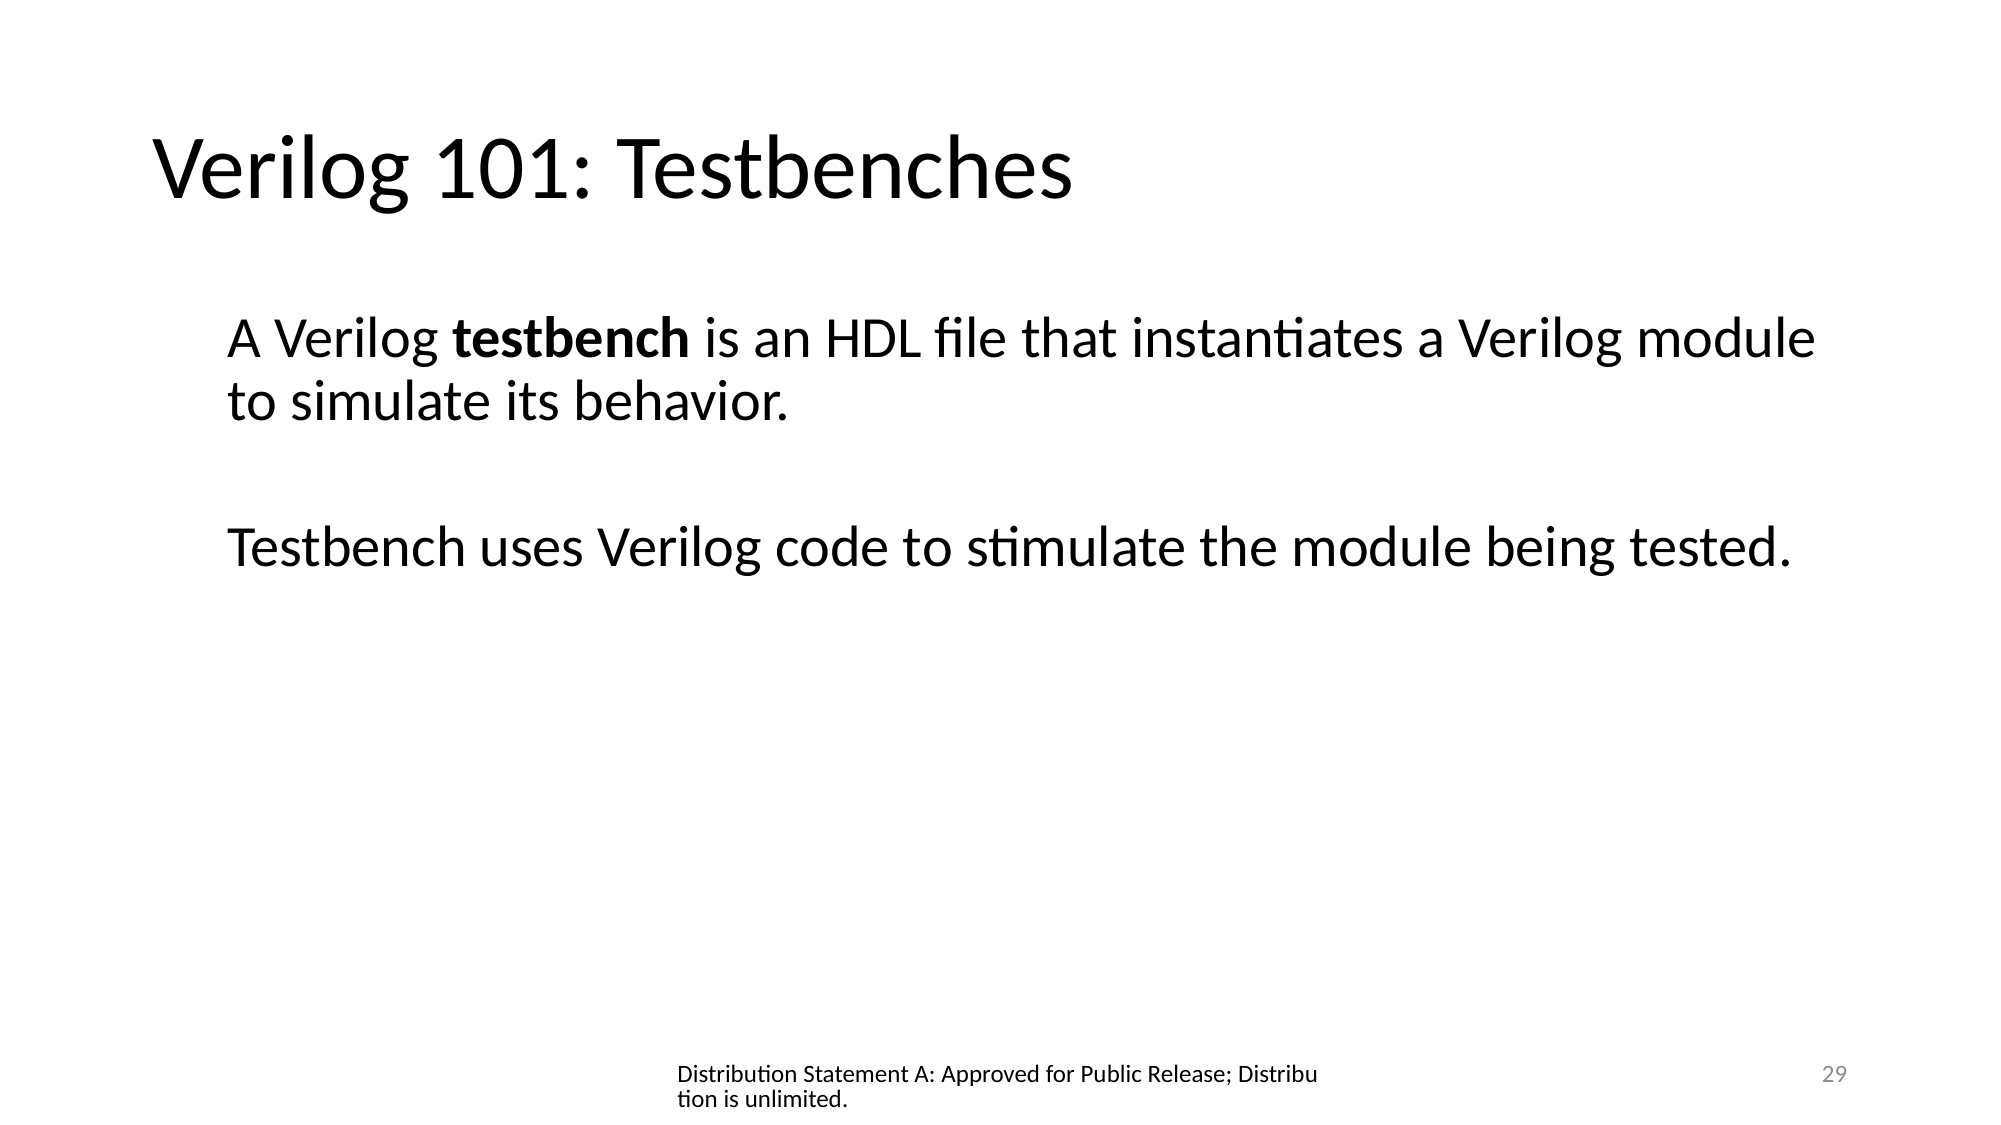

# Verilog 101: Testbenches
A Verilog testbench is an HDL file that instantiates a Verilog module to simulate its behavior.

Testbench uses Verilog code to stimulate the module being tested.

Distribution Statement A: Approved for Public Release; Distribution is unlimited.
29